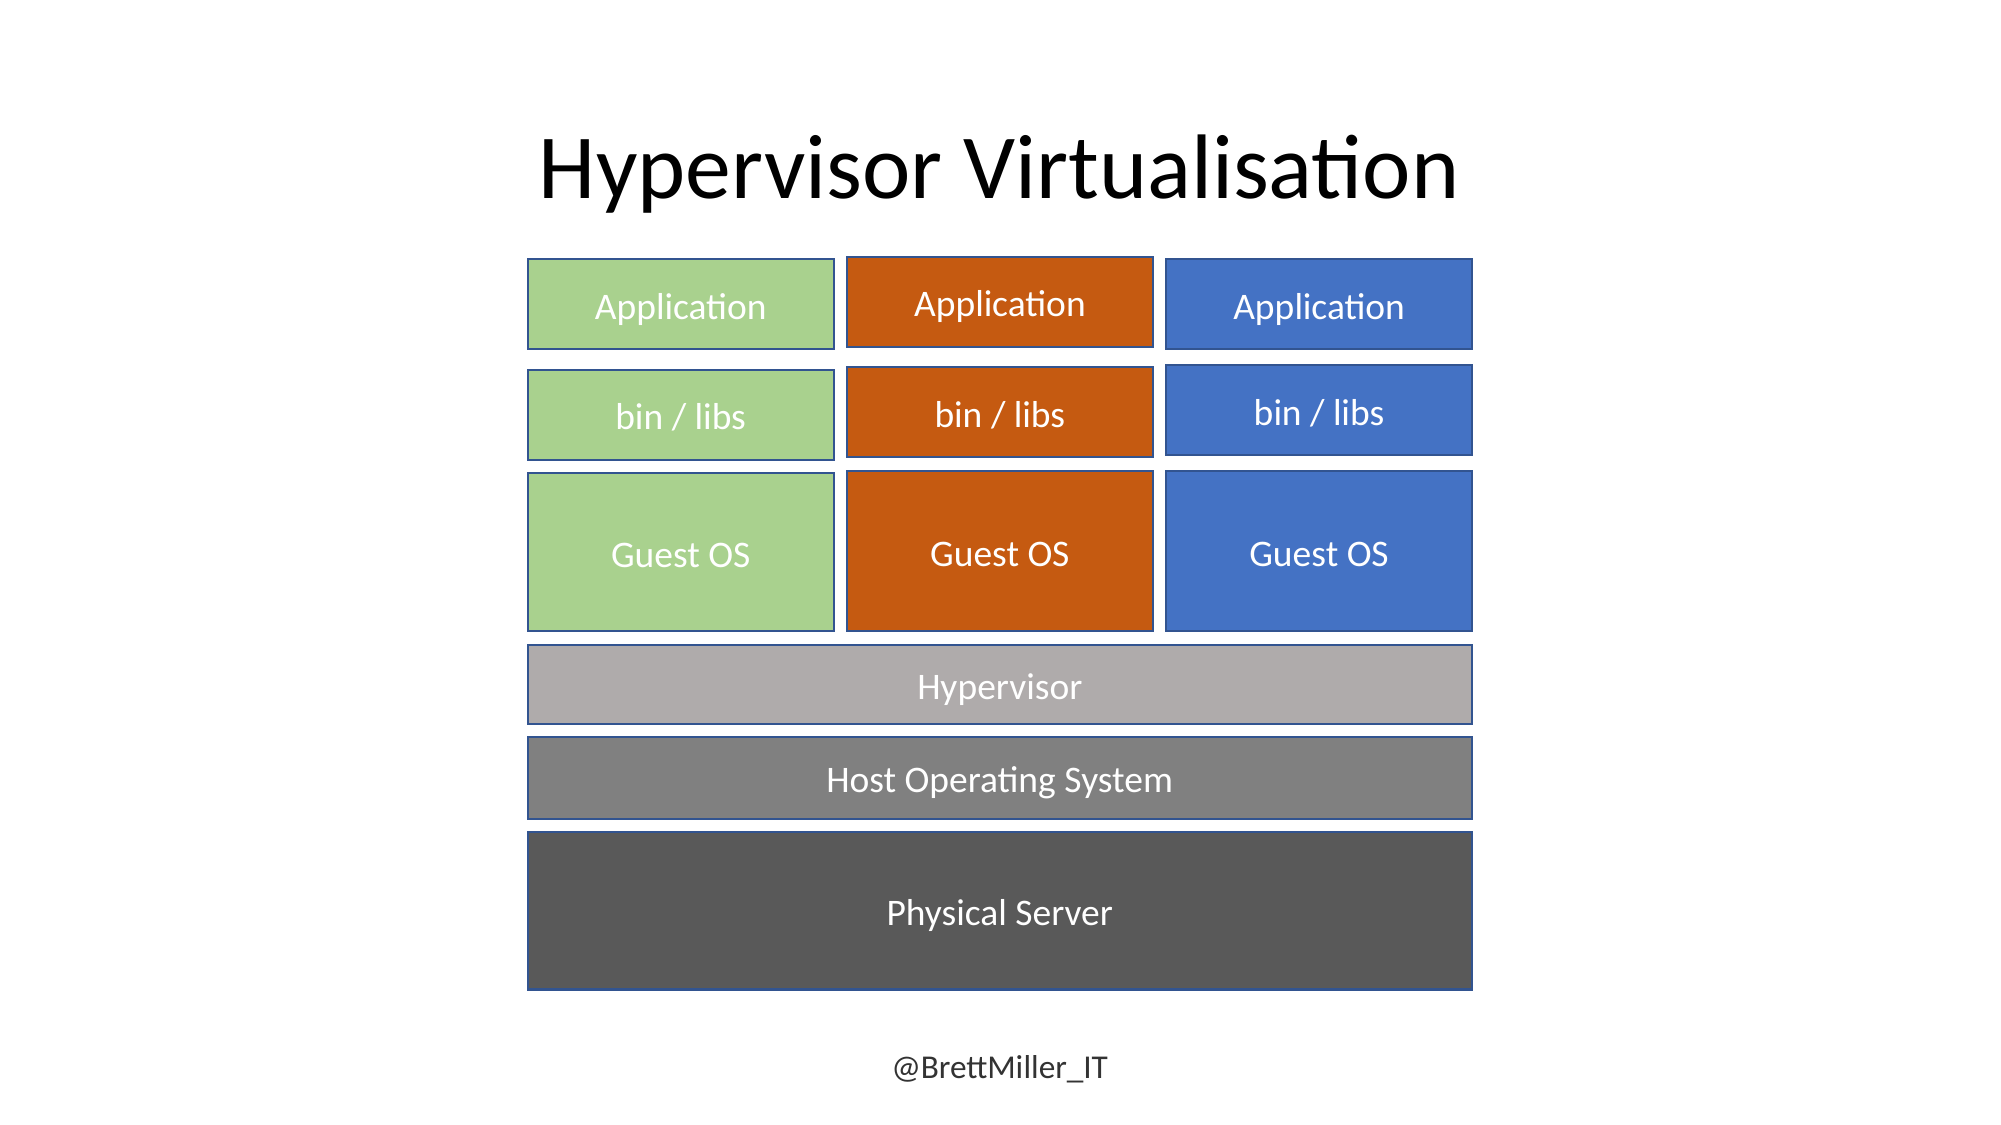

# Hypervisor Virtualisation
Application
Application
Application
bin / libs
bin / libs
bin / libs
Guest OS
Guest OS
Guest OS
Hypervisor
Host Operating System
Physical Server
@BrettMiller_IT